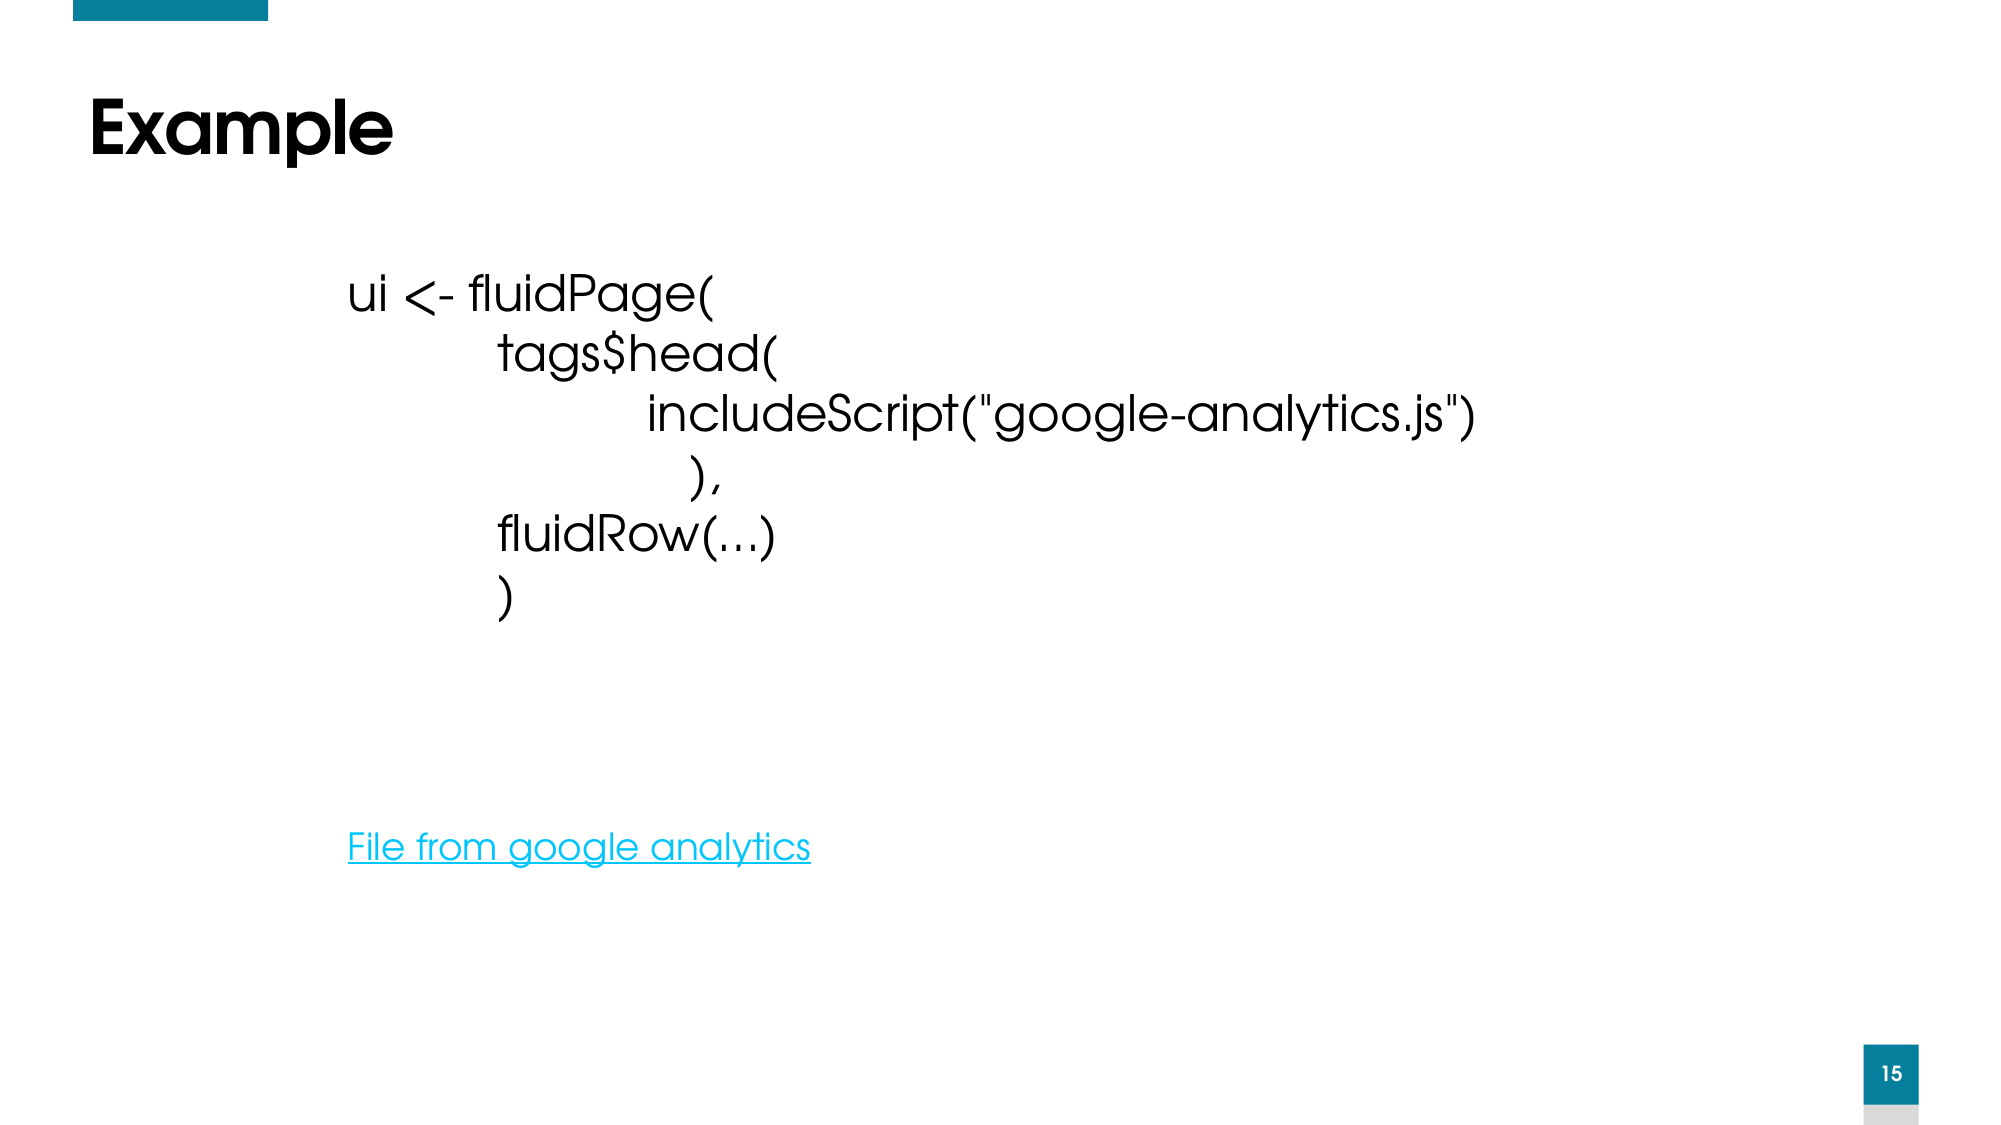

# Example
ui <- fluidPage(
	tags$head(
		includeScript("google-analytics.js")
		   ),
	fluidRow(…)
	)
File from google analytics